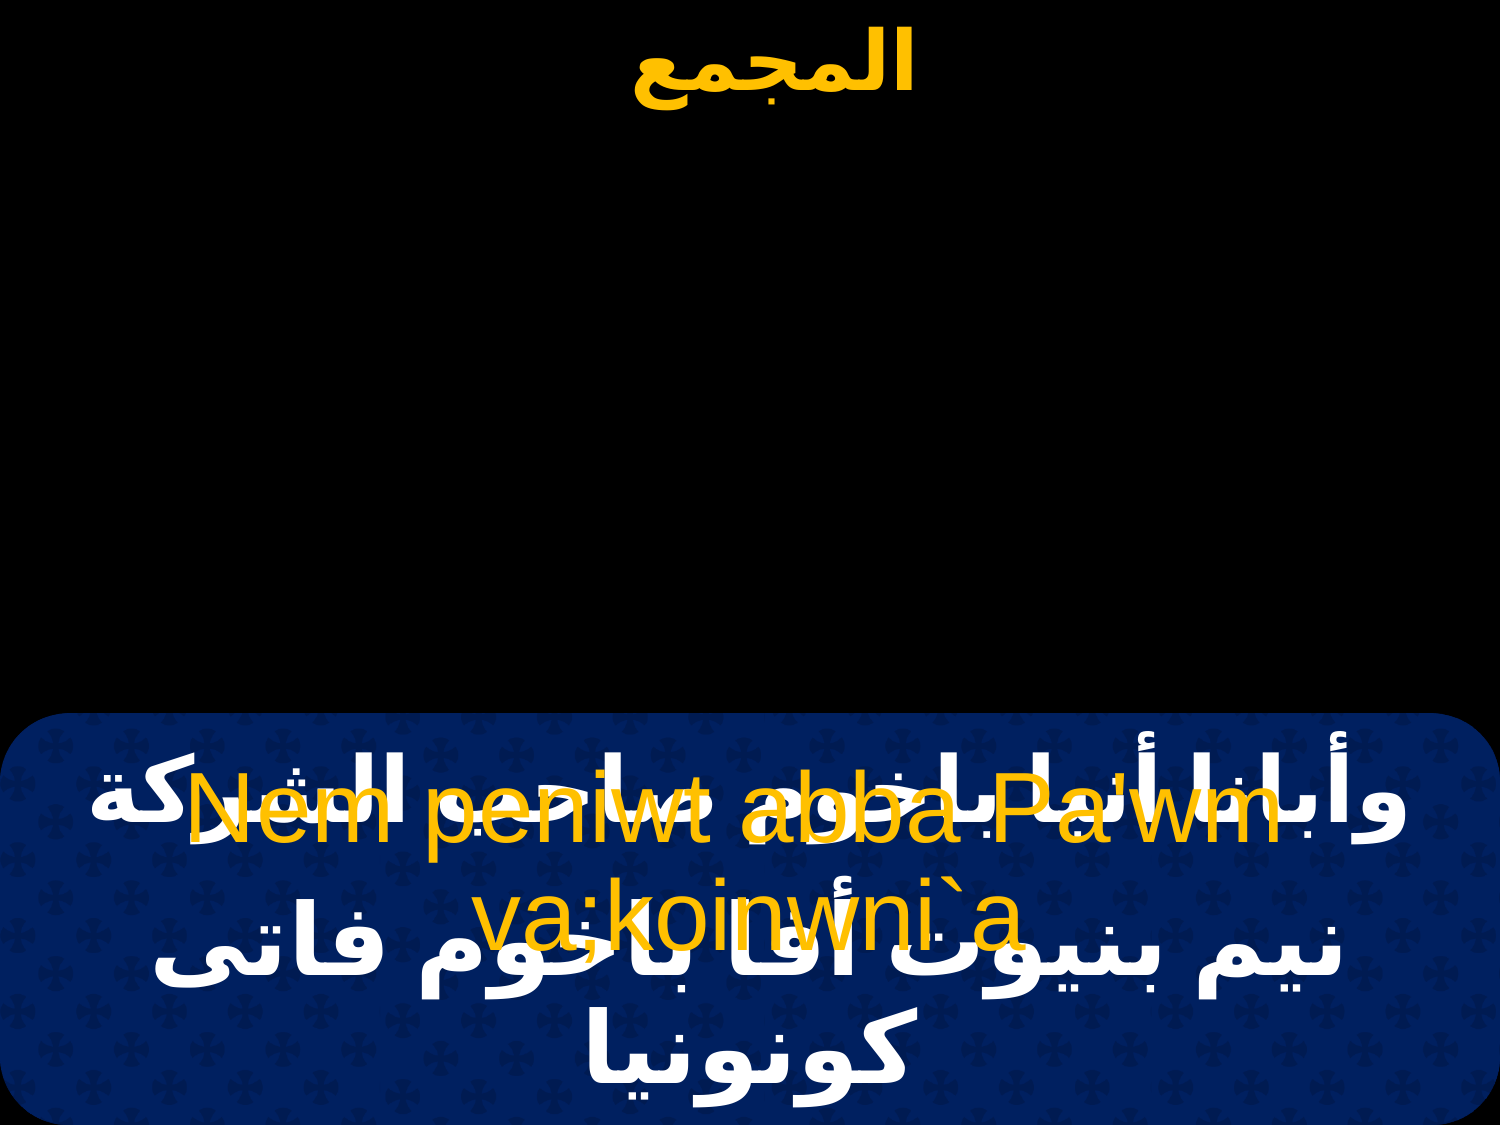

# وأبانا أنبا باخوم صاحب الشركة
Nem peniwt abba Pa'wm  va;koinwni`a
نيم بنيوت أفا باخوم فاتى كونونيا